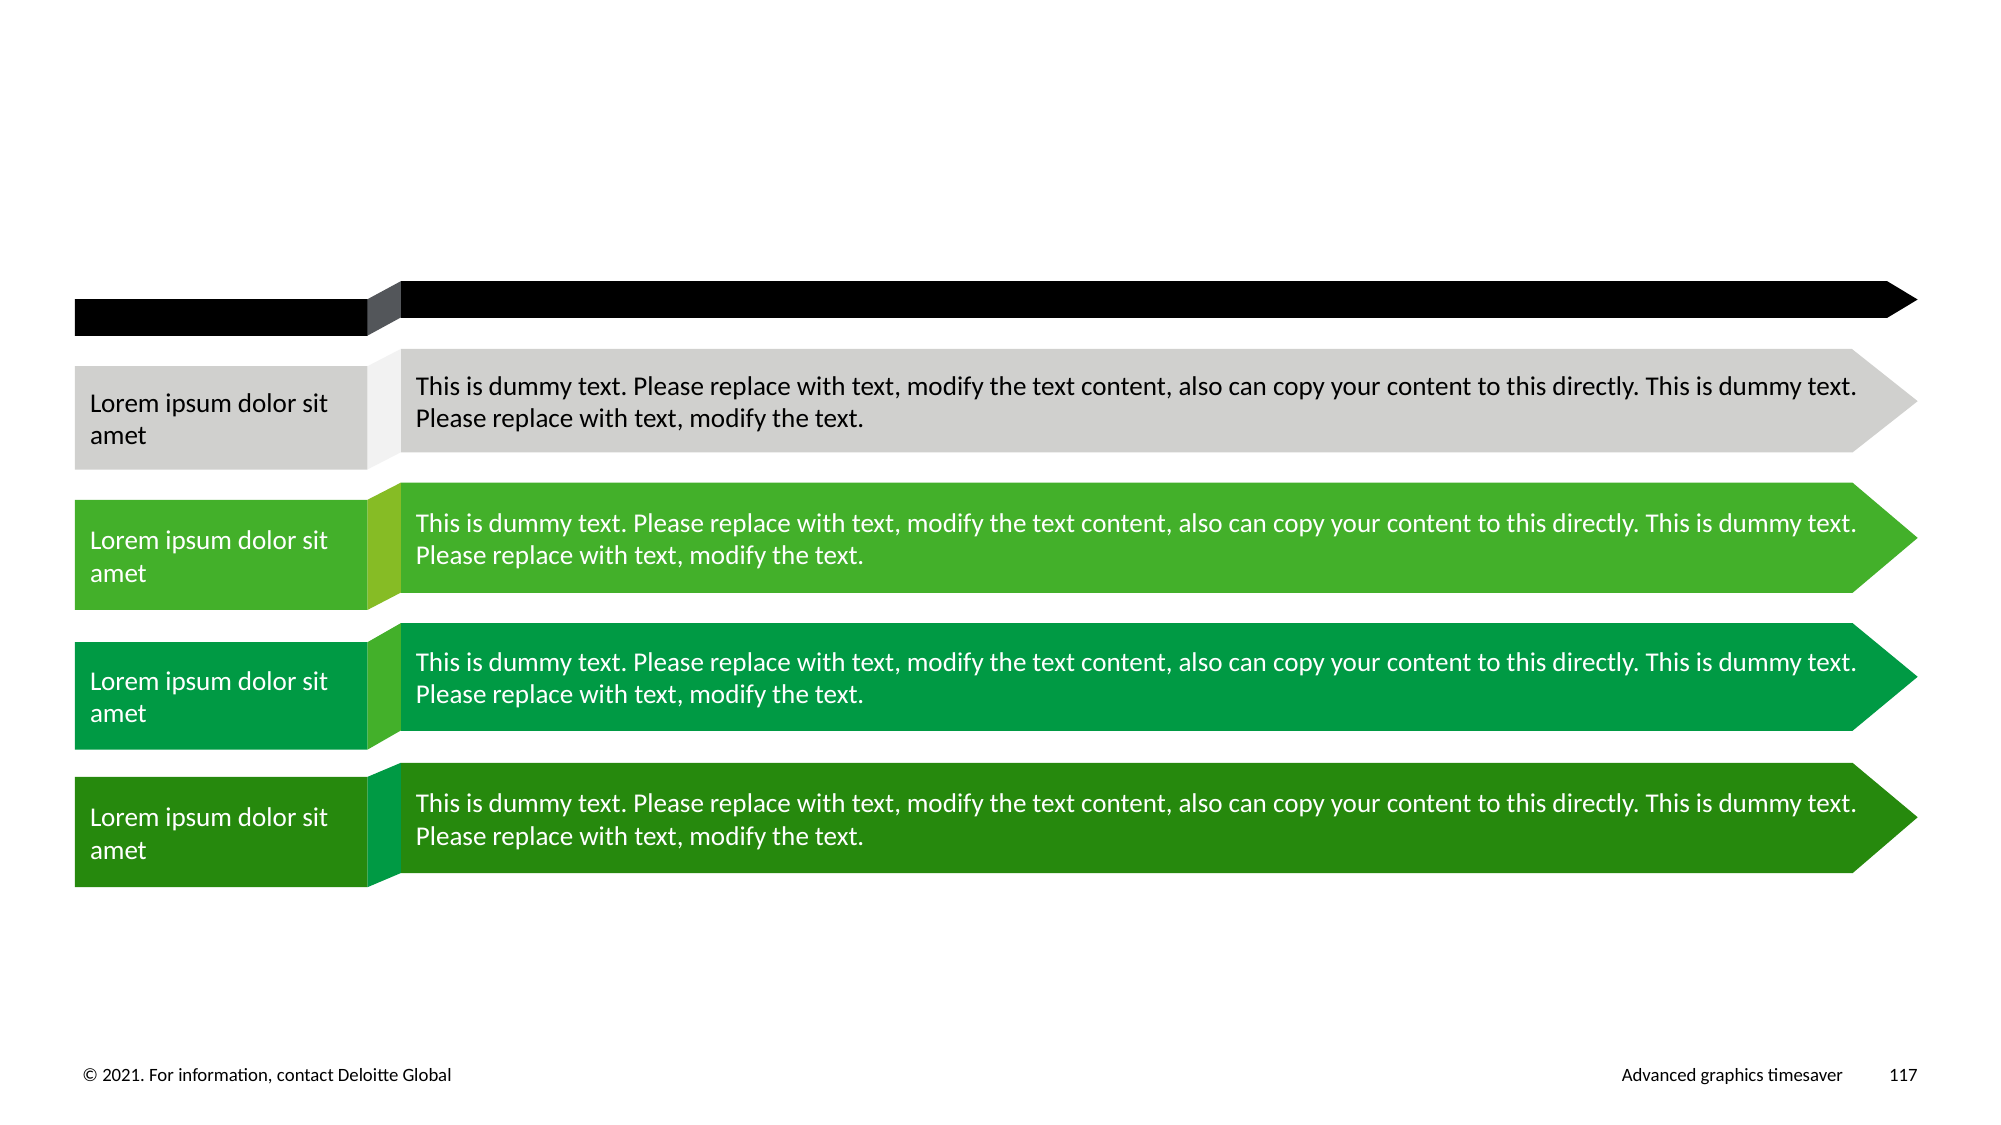

This is dummy text. Please replace with text, modify the text content, also can copy your content to this directly. This is dummy text. Please replace with text, modify the text.
Lorem ipsum dolor sit amet

This is dummy text. Please replace with text, modify the text content, also can copy your content to this directly. This is dummy text. Please replace with text, modify the text.
Lorem ipsum dolor sit amet
This is dummy text. Please replace with text, modify the text content, also can copy your content to this directly. This is dummy text. Please replace with text, modify the text.

Lorem ipsum dolor sit amet

This is dummy text. Please replace with text, modify the text content, also can copy your content to this directly. This is dummy text. Please replace with text, modify the text.
Lorem ipsum dolor sit amet